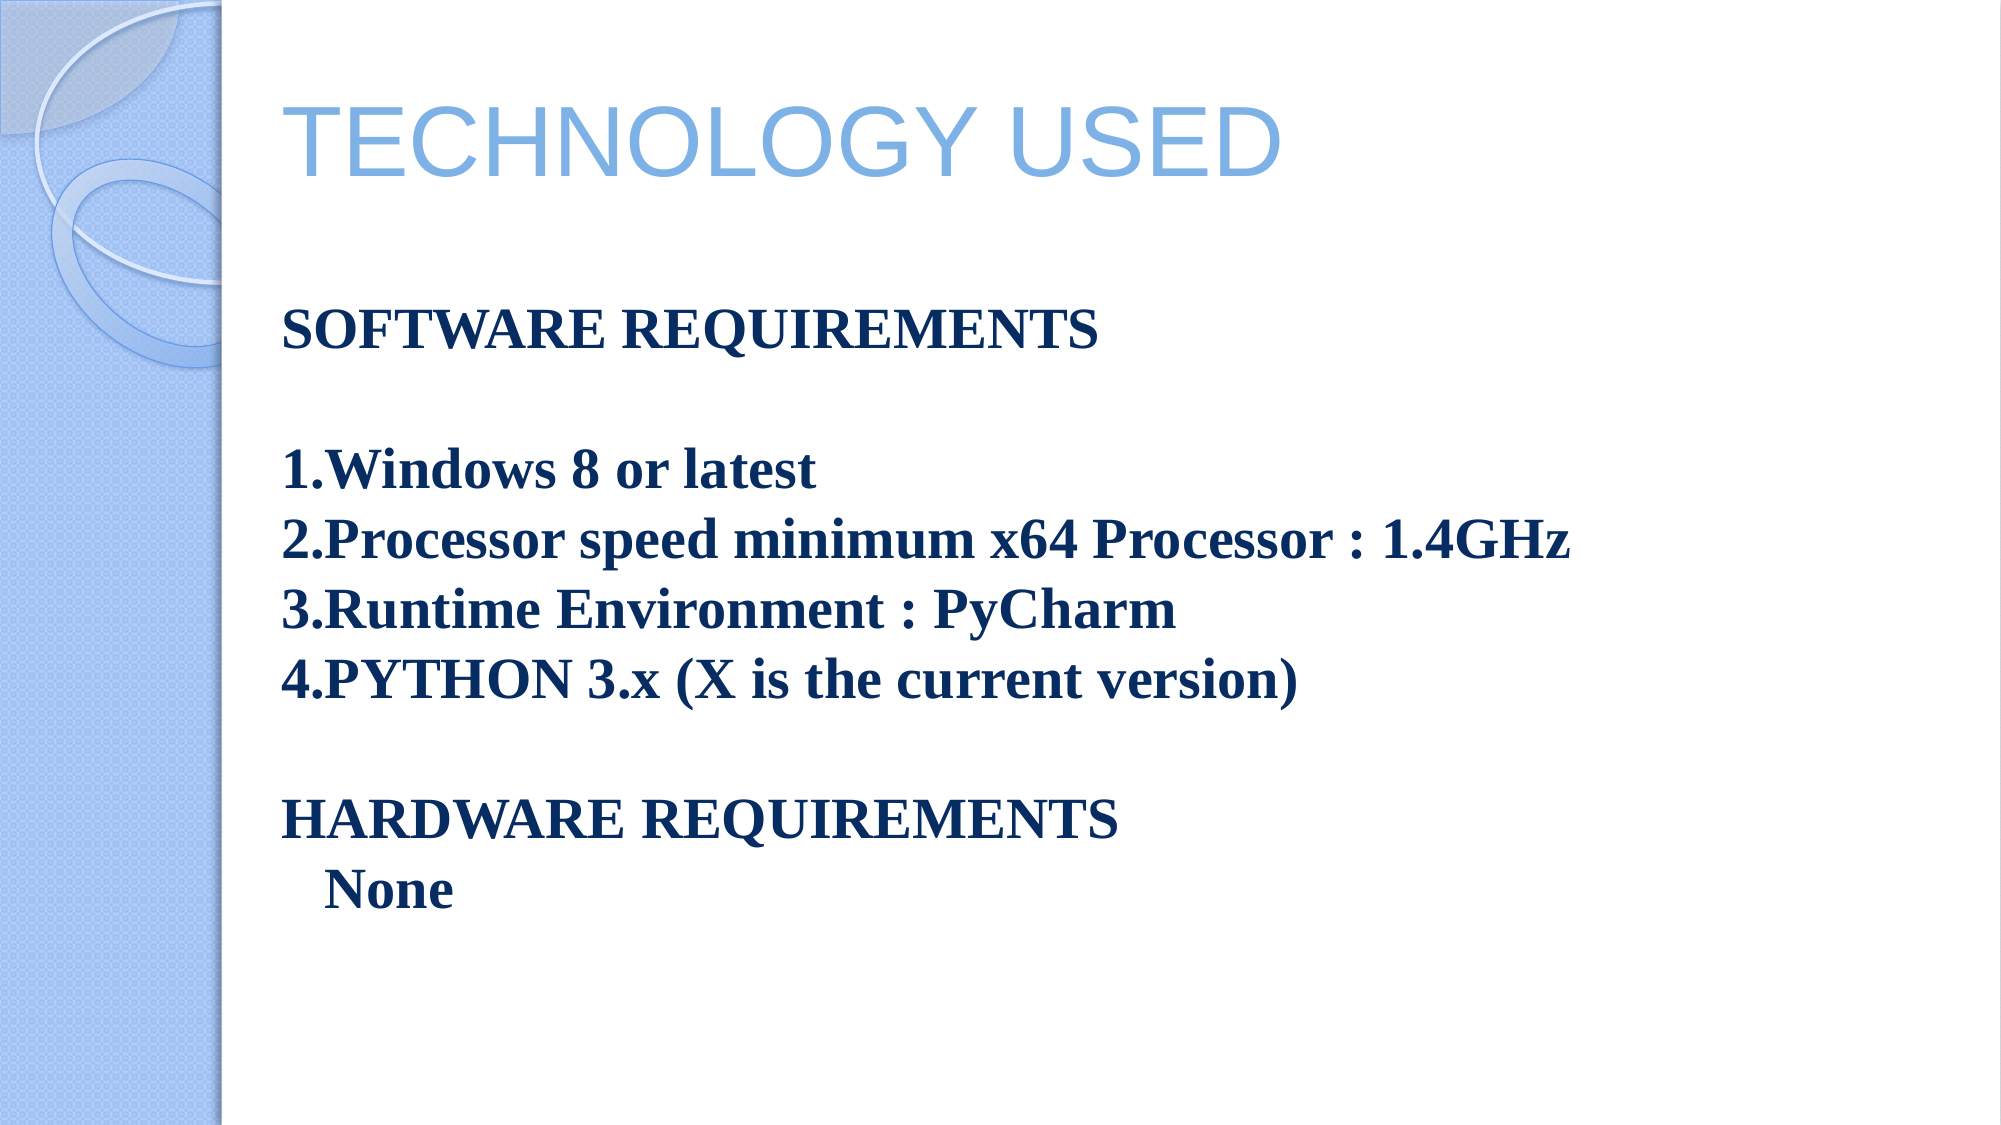

TECHNOLOGY USED
SOFTWARE REQUIREMENTS

1.Windows 8 or latest
2.Processor speed minimum x64 Processor : 1.4GHz
3.Runtime Environment : PyCharm
4.PYTHON 3.x (X is the current version)

HARDWARE REQUIREMENTS
   None